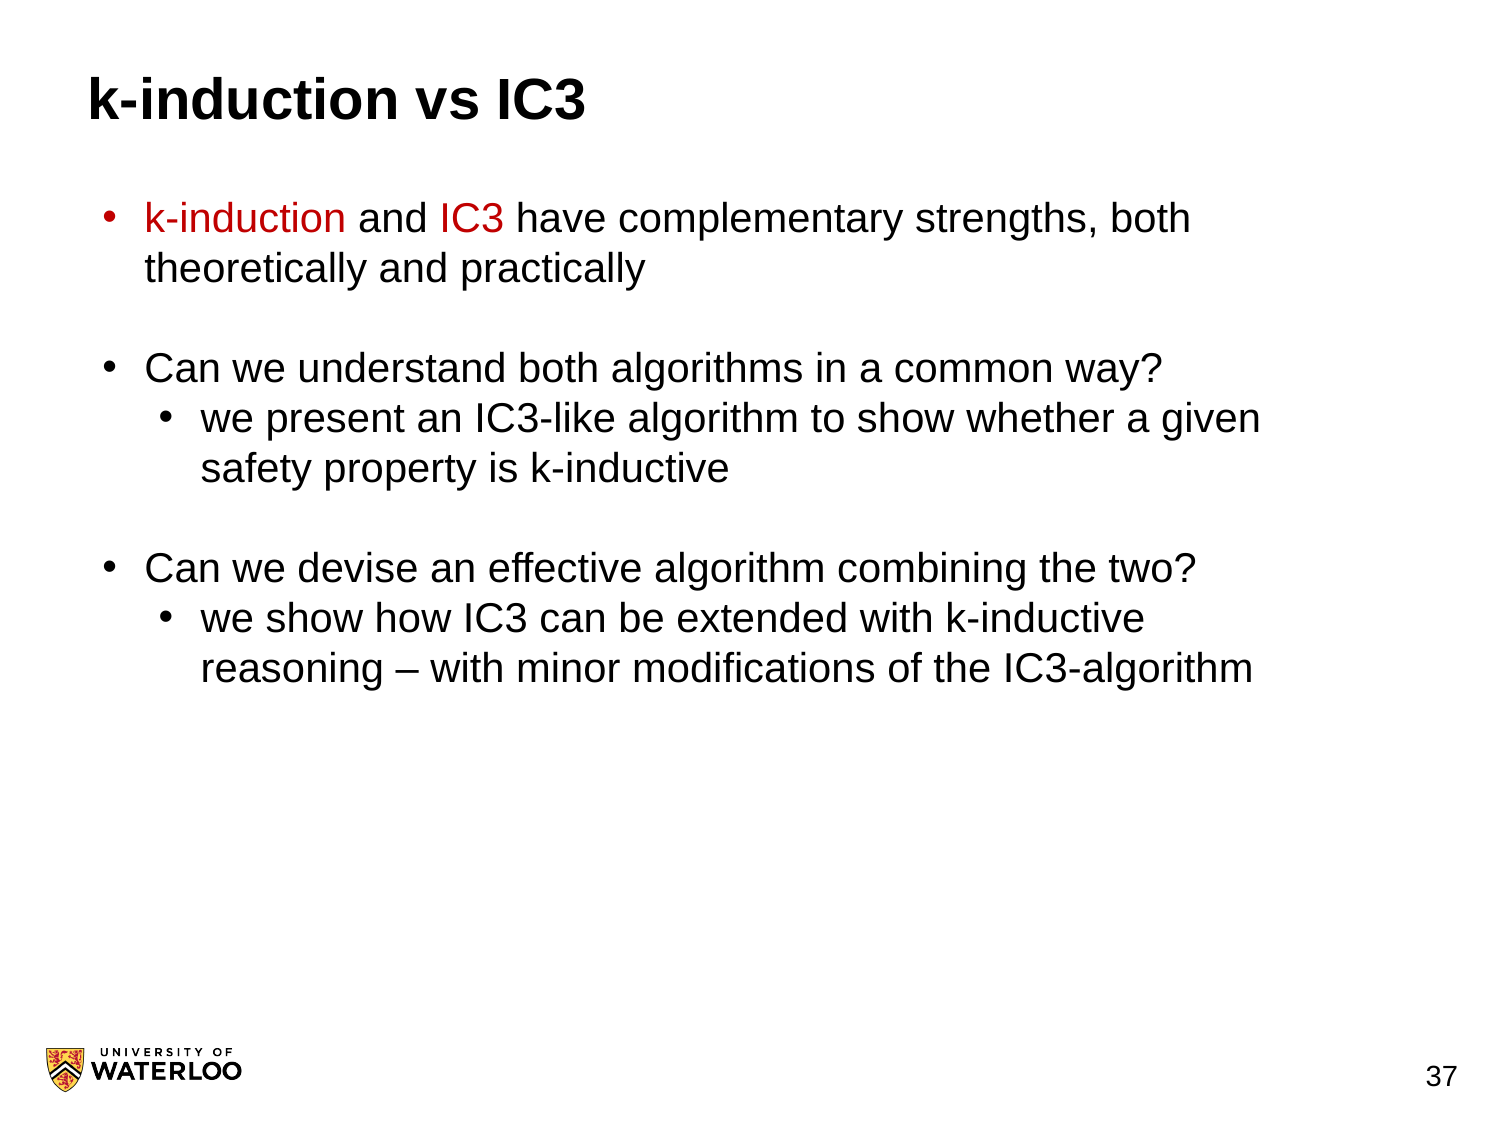

# k-induction vs IC3
k-induction and IC3 have complementary strengths, both theoretically and practically

Can we understand both algorithms in a common way?
we present an IC3-like algorithm to show whether a given safety property is k-inductive

Can we devise an effective algorithm combining the two?
we show how IC3 can be extended with k-inductive reasoning – with minor modifications of the IC3-algorithm